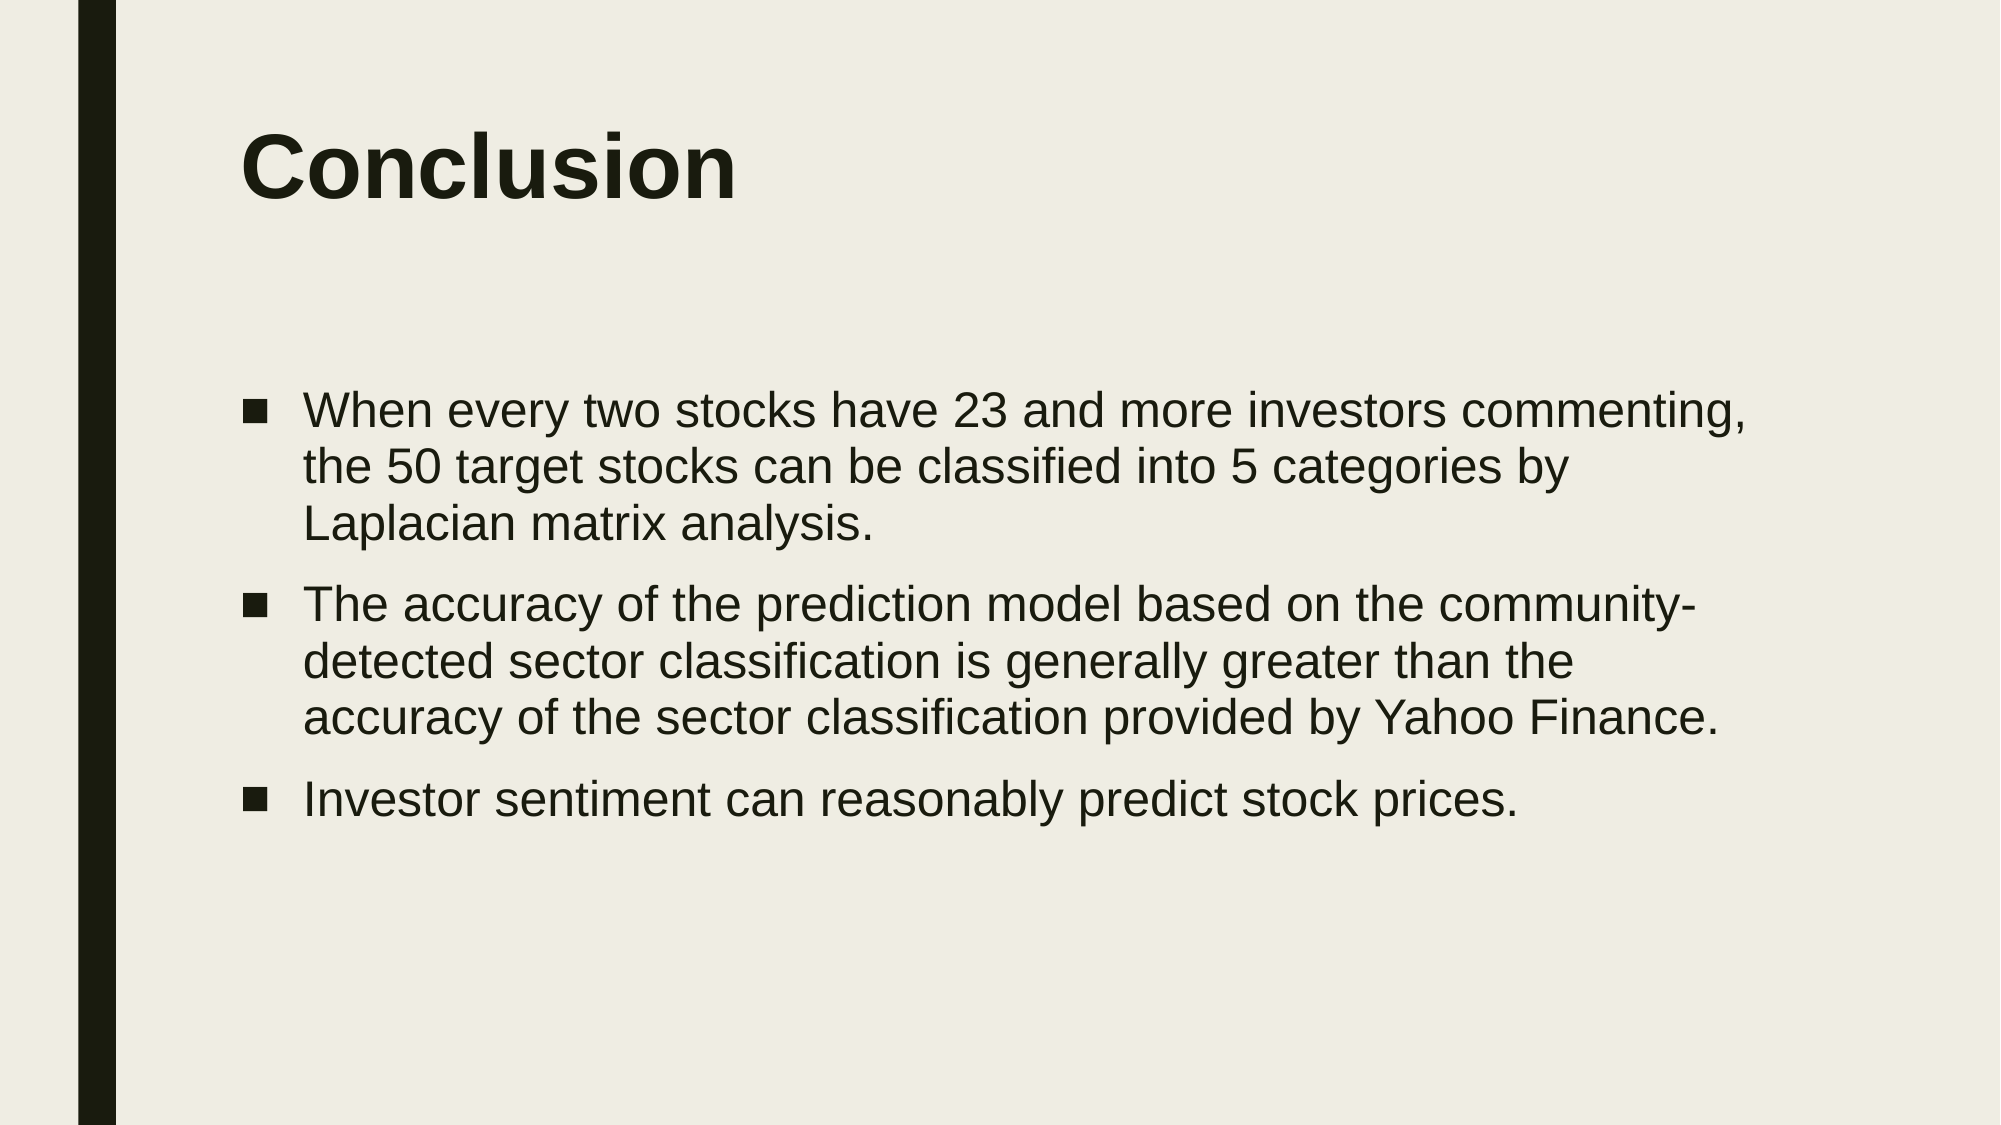

# Conclusion
When every two stocks have 23 and more investors commenting, the 50 target stocks can be classified into 5 categories by Laplacian matrix analysis.
The accuracy of the prediction model based on the community-detected sector classification is generally greater than the accuracy of the sector classification provided by Yahoo Finance.
Investor sentiment can reasonably predict stock prices.